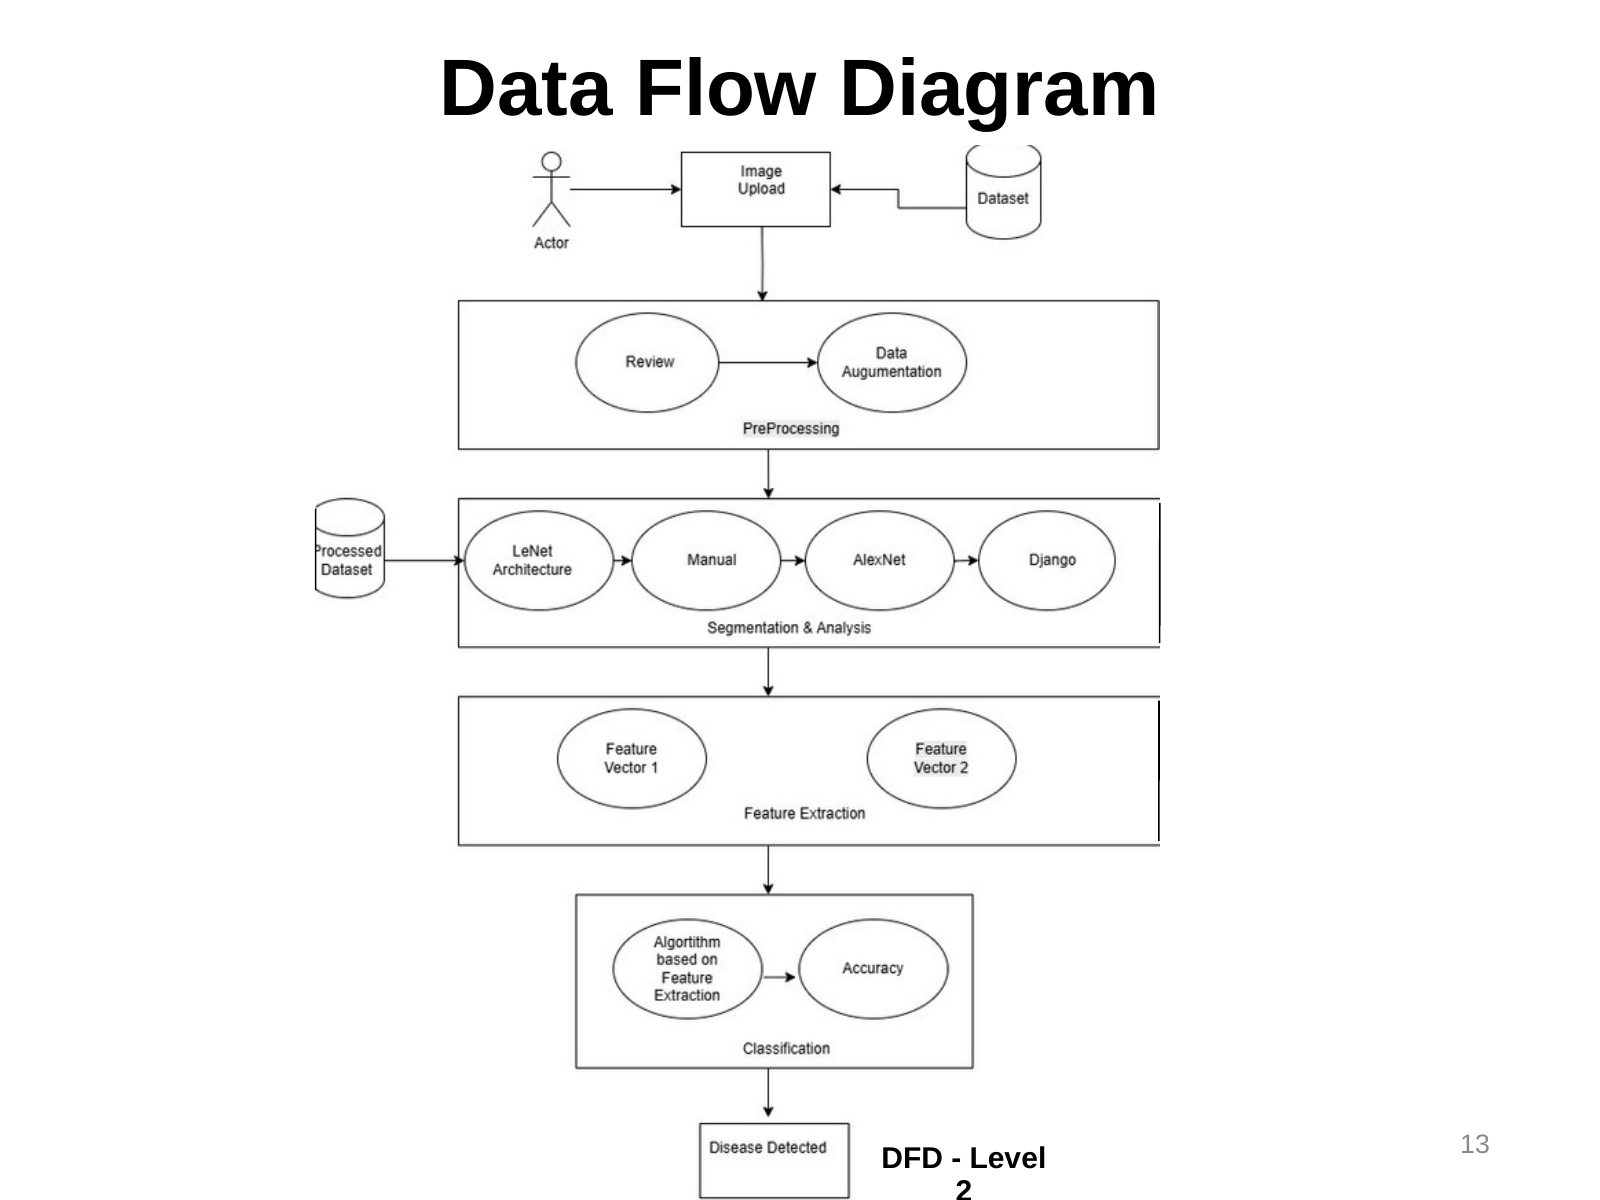

Data Flow Diagram

13
DFD - Level 2